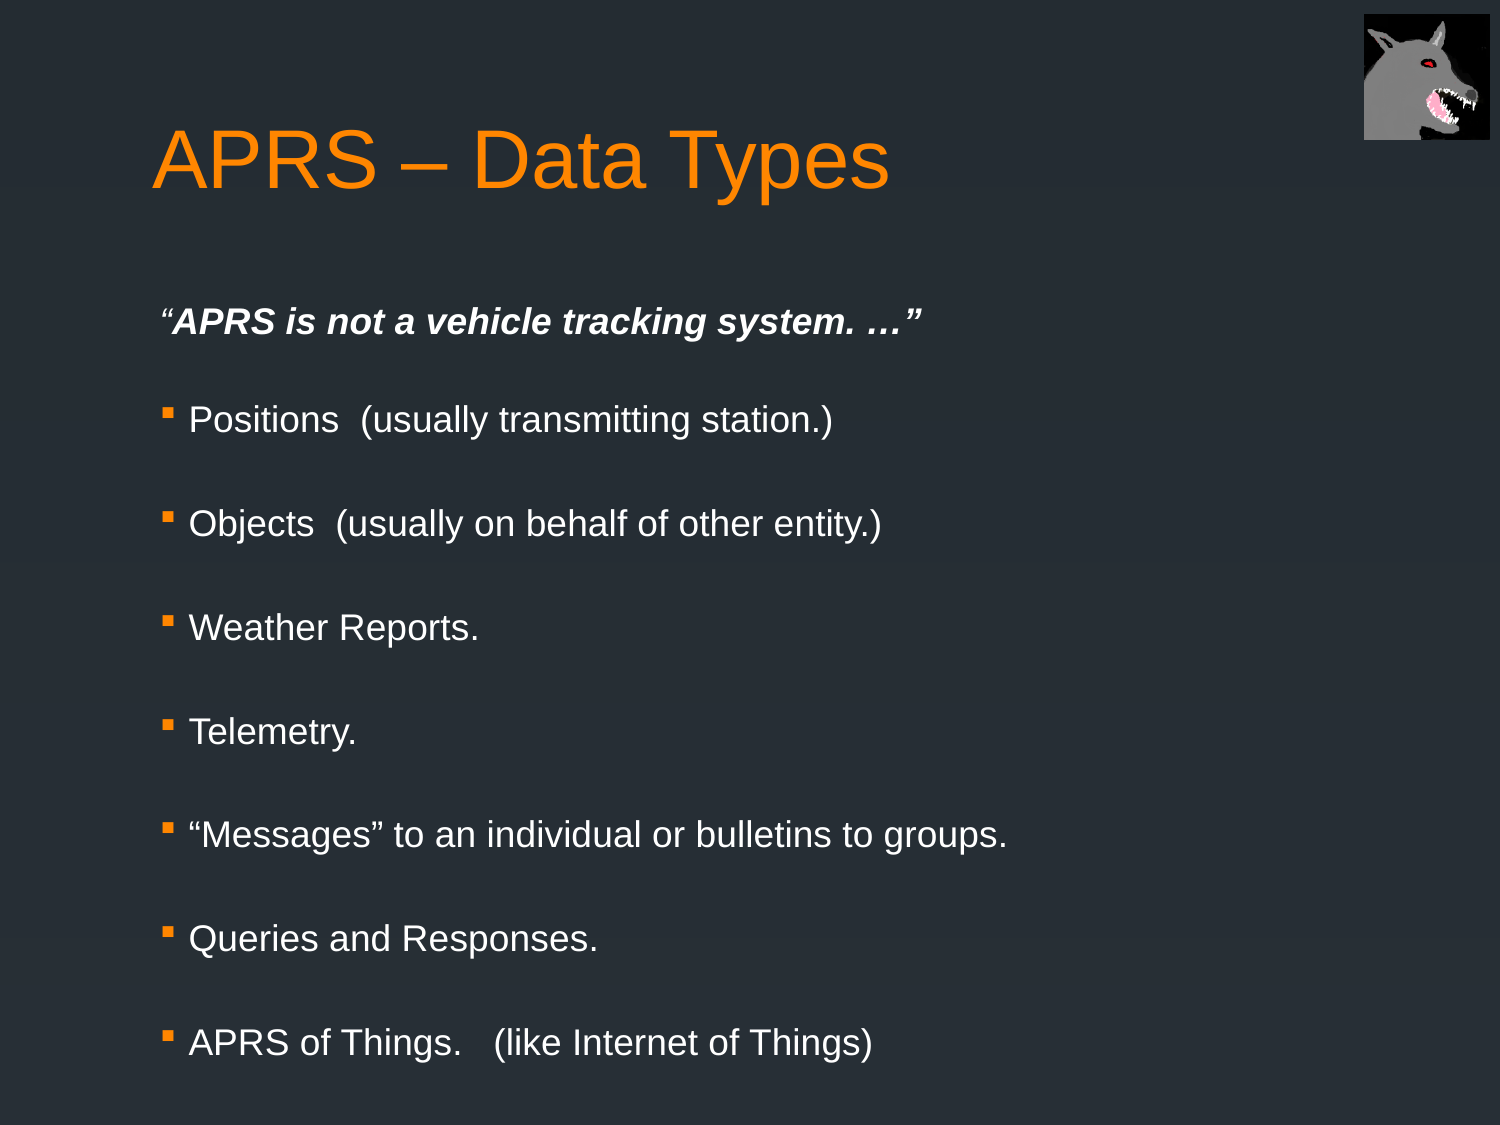

# APRS – Data Types

	“APRS is not a vehicle tracking system. …”

Positions  (usually transmitting station.)

Objects  (usually on behalf of other entity.)

Weather Reports.

Telemetry.

“Messages” to an individual or bulletins to groups.

Queries and Responses.

APRS of Things.   (like Internet of Things)